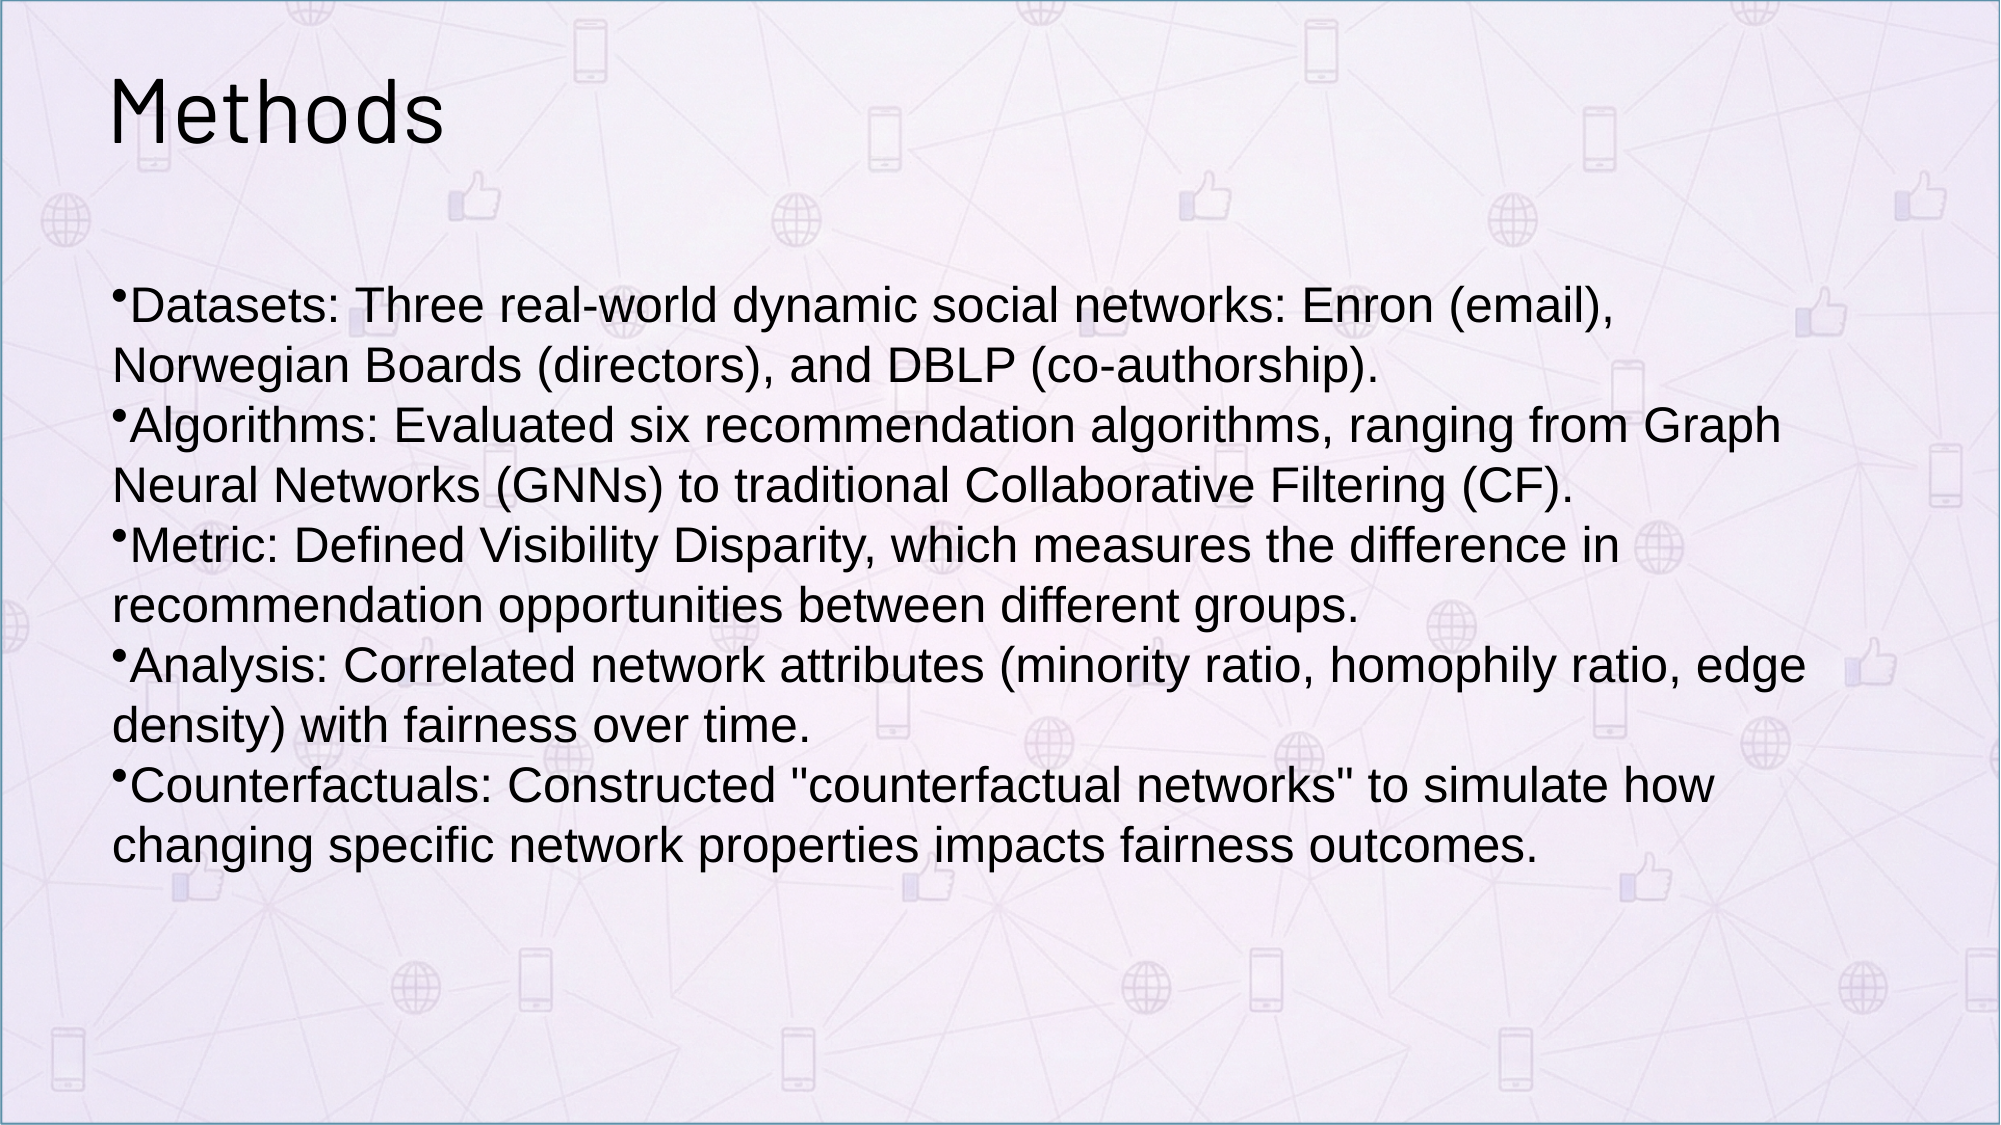

Methods
Datasets: Three real-world dynamic social networks: Enron (email), Norwegian Boards (directors), and DBLP (co-authorship).
Algorithms: Evaluated six recommendation algorithms, ranging from Graph Neural Networks (GNNs) to traditional Collaborative Filtering (CF).
Metric: Defined Visibility Disparity, which measures the difference in recommendation opportunities between different groups.
Analysis: Correlated network attributes (minority ratio, homophily ratio, edge density) with fairness over time.
Counterfactuals: Constructed "counterfactual networks" to simulate how changing specific network properties impacts fairness outcomes.